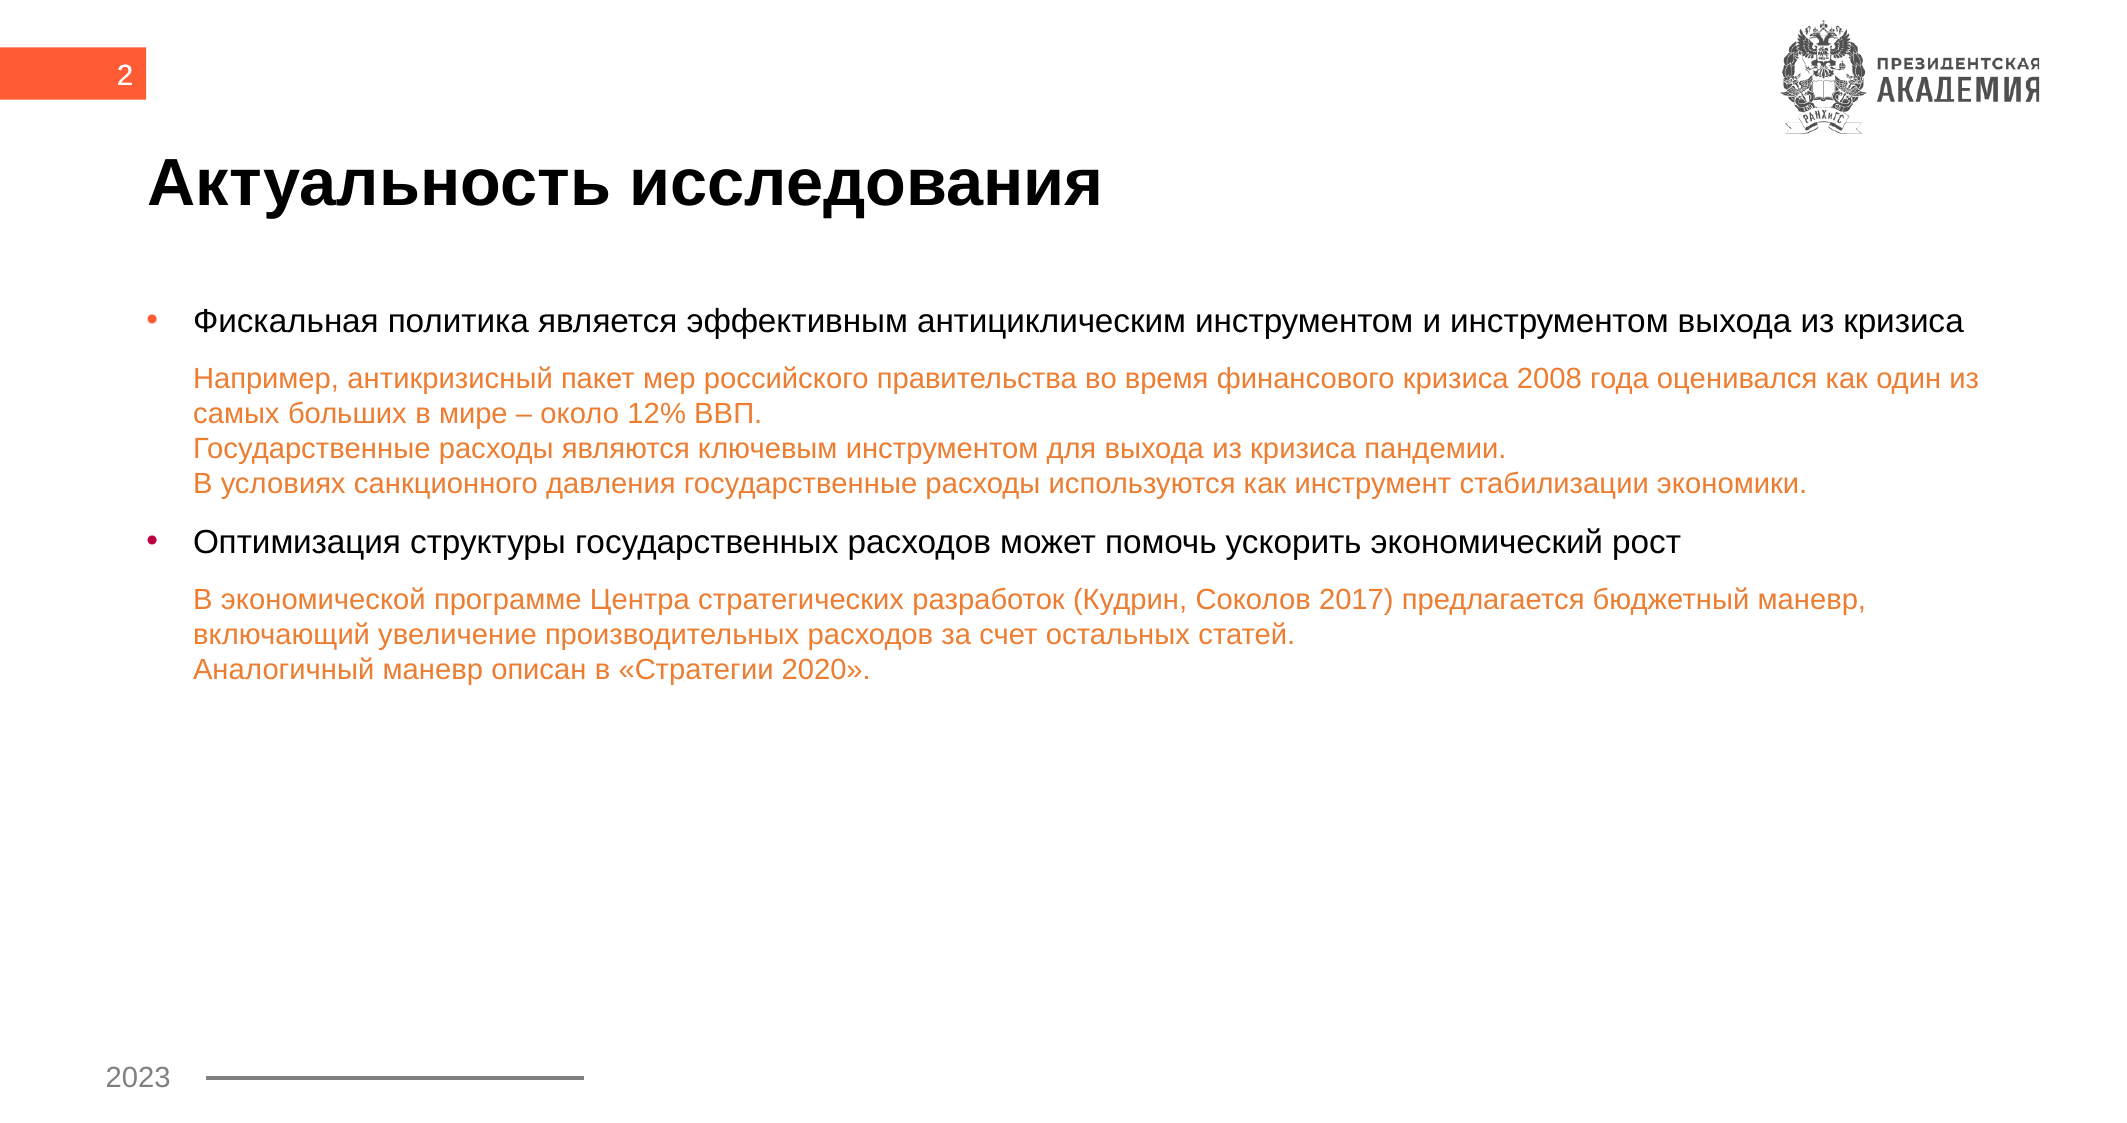

2
# Актуальность исследования
Фискальная политика является эффективным антициклическим инструментом и инструментом выхода из кризиса
Например, антикризисный пакет мер российского правительства во время финансового кризиса 2008 года оценивался как один из самых больших в мире – около 12% ВВП.
Государственные расходы являются ключевым инструментом для выхода из кризиса пандемии.
В условиях санкционного давления государственные расходы используются как инструмент стабилизации экономики.
Оптимизация структуры государственных расходов может помочь ускорить экономический рост
В экономической программе Центра стратегических разработок (Кудрин, Соколов 2017) предлагается бюджетный маневр, включающий увеличение производительных расходов за счет остальных статей.
Аналогичный маневр описан в «Стратегии 2020».